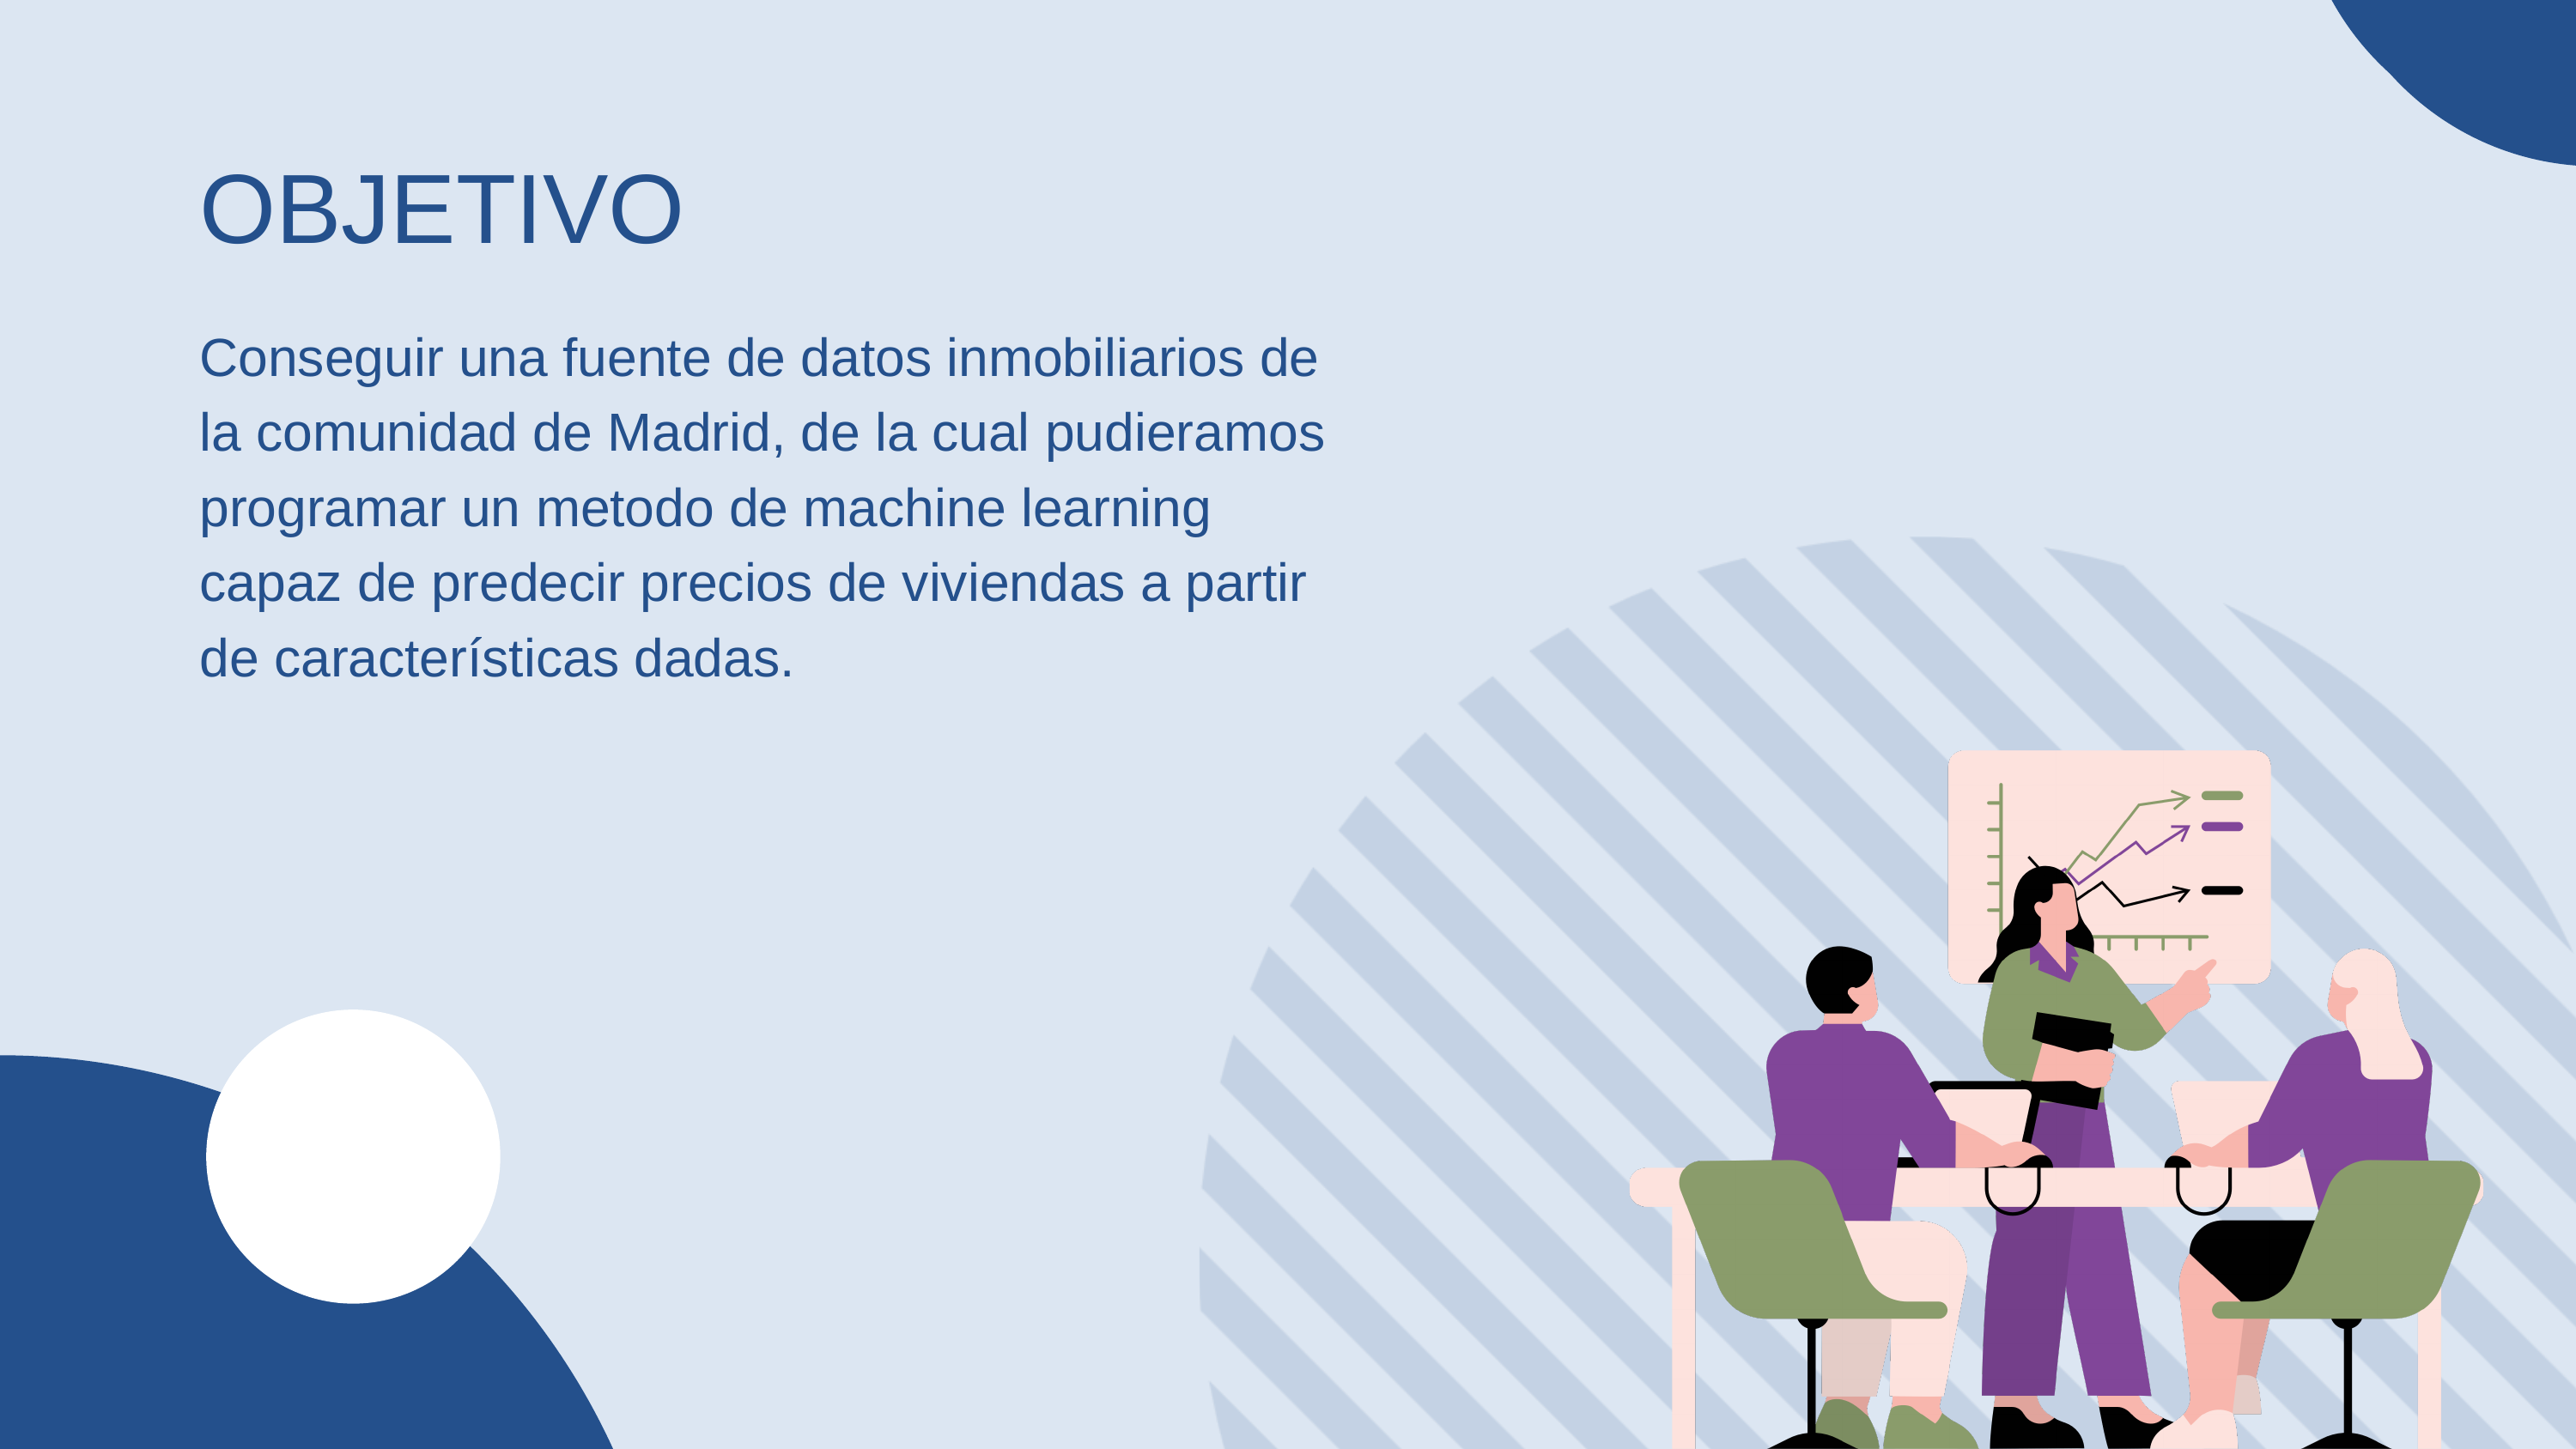

OBJETIVO
Conseguir una fuente de datos inmobiliarios de la comunidad de Madrid, de la cual pudieramos programar un metodo de machine learning capaz de predecir precios de viviendas a partir de características dadas.